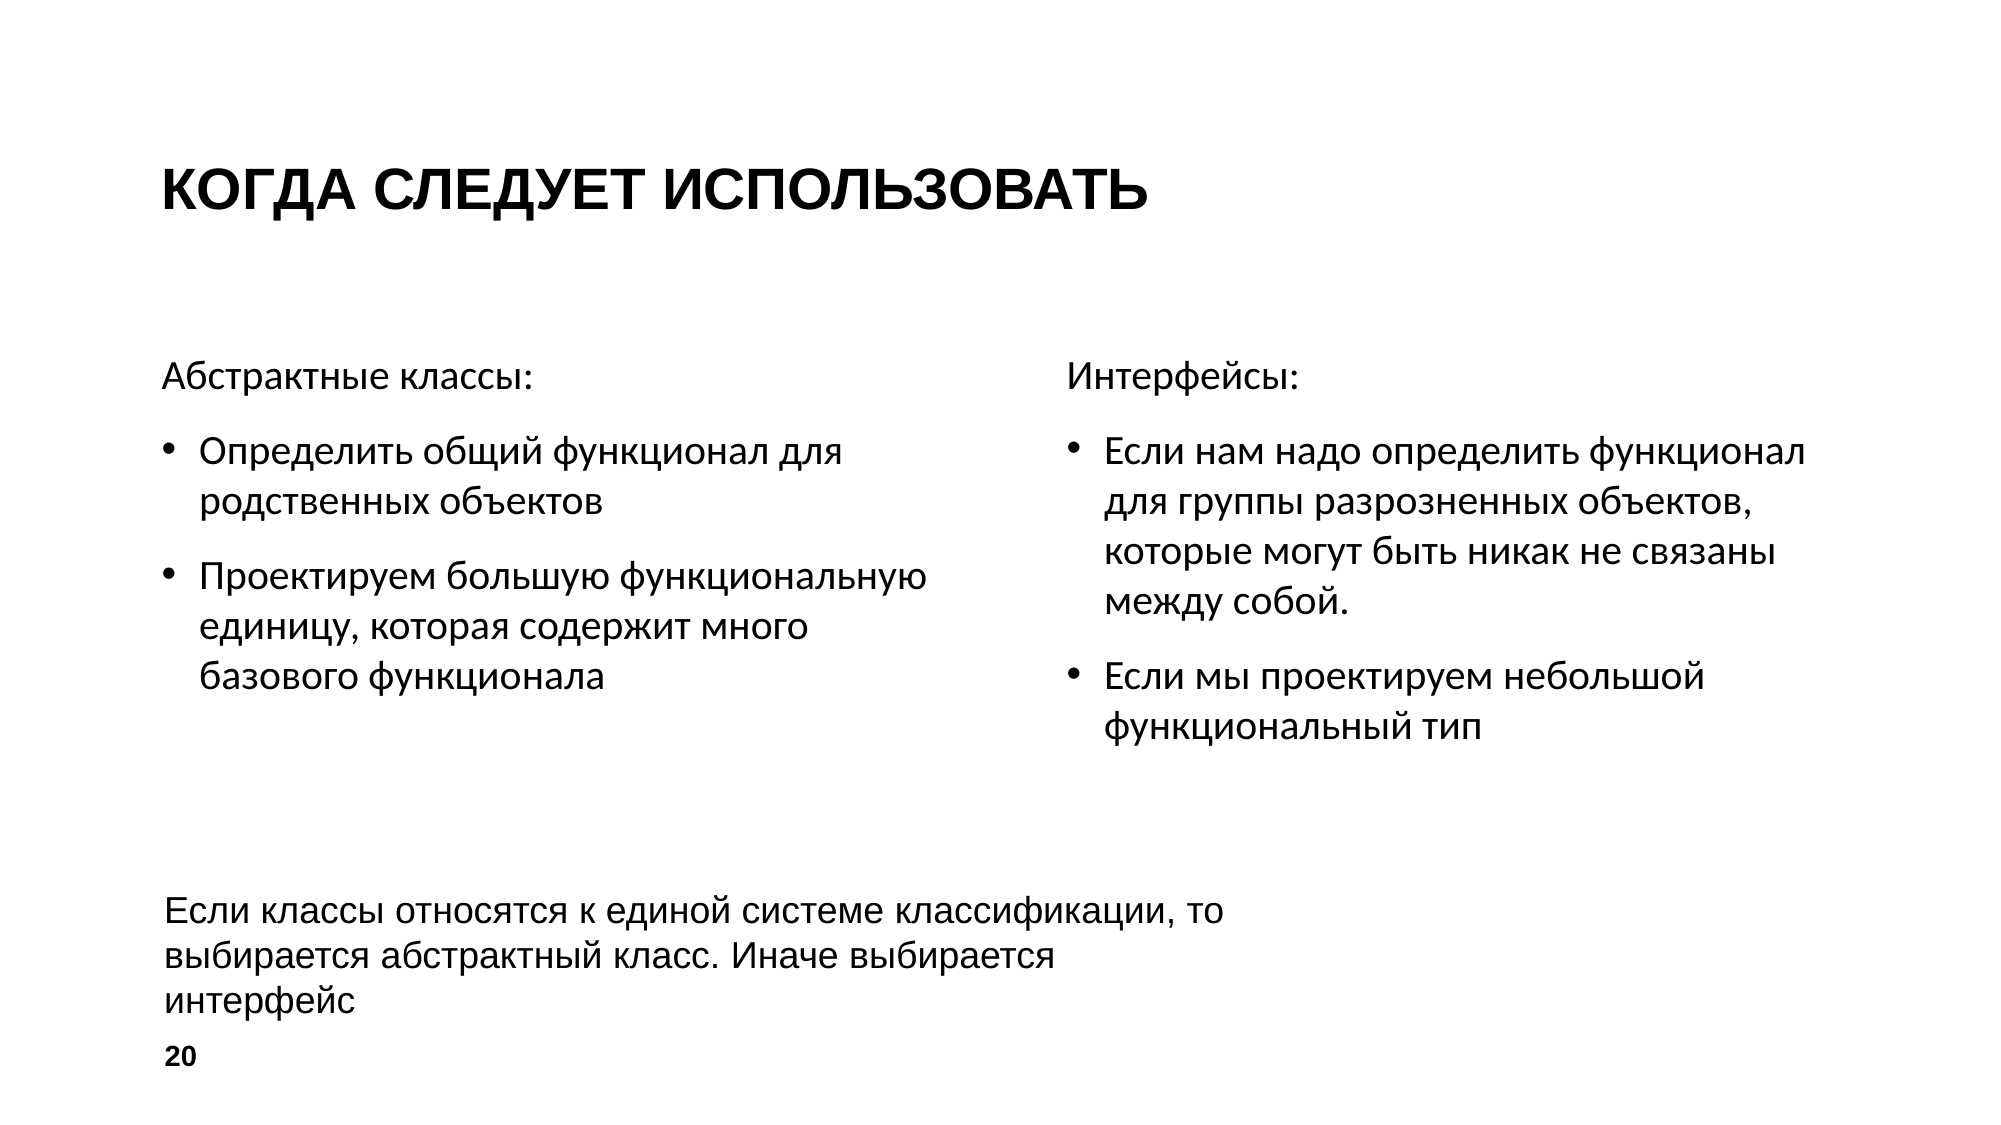

# Когда следует использовать
Абстрактные классы:
Определить общий функционал для родственных объектов
Проектируем большую функциональную единицу, которая содержит много базового функционала
Интерфейсы:
Если нам надо определить функционал для группы разрозненных объектов, которые могут быть никак не связаны между собой.
Если мы проектируем небольшой функциональный тип
Если классы относятся к единой системе классификации, то выбирается абстрактный класс. Иначе выбирается интерфейс
20